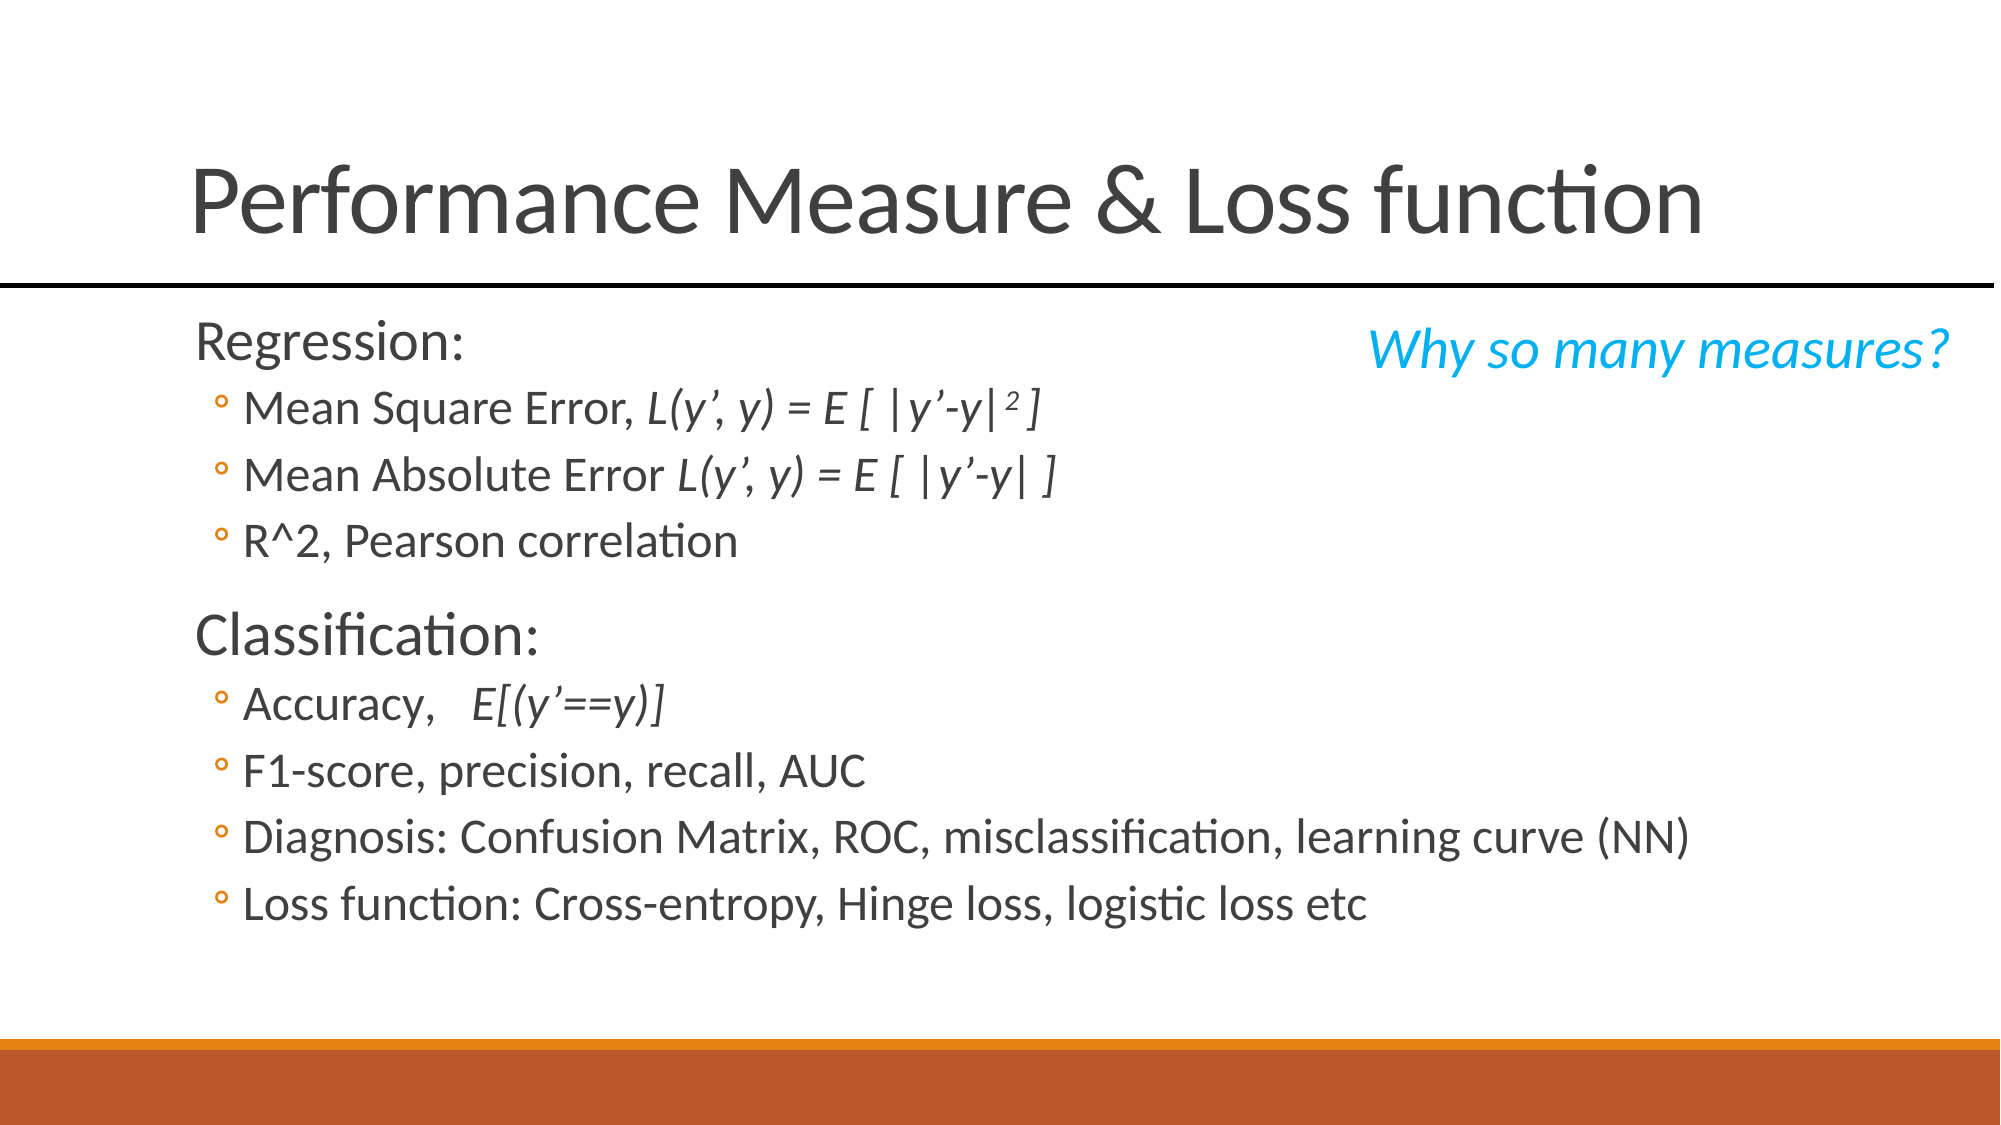

# Performance Measure & Loss function
Regression:
Mean Square Error, L(y’, y) = E [ |y’-y|2 ]
Mean Absolute Error L(y’, y) = E [ |y’-y| ]
R^2, Pearson correlation
Classification:
Accuracy,   E[(y’==y)]
F1-score, precision, recall, AUC
Diagnosis: Confusion Matrix, ROC, misclassification, learning curve (NN)
Loss function: Cross-entropy, Hinge loss, logistic loss etc

Why so many measures?